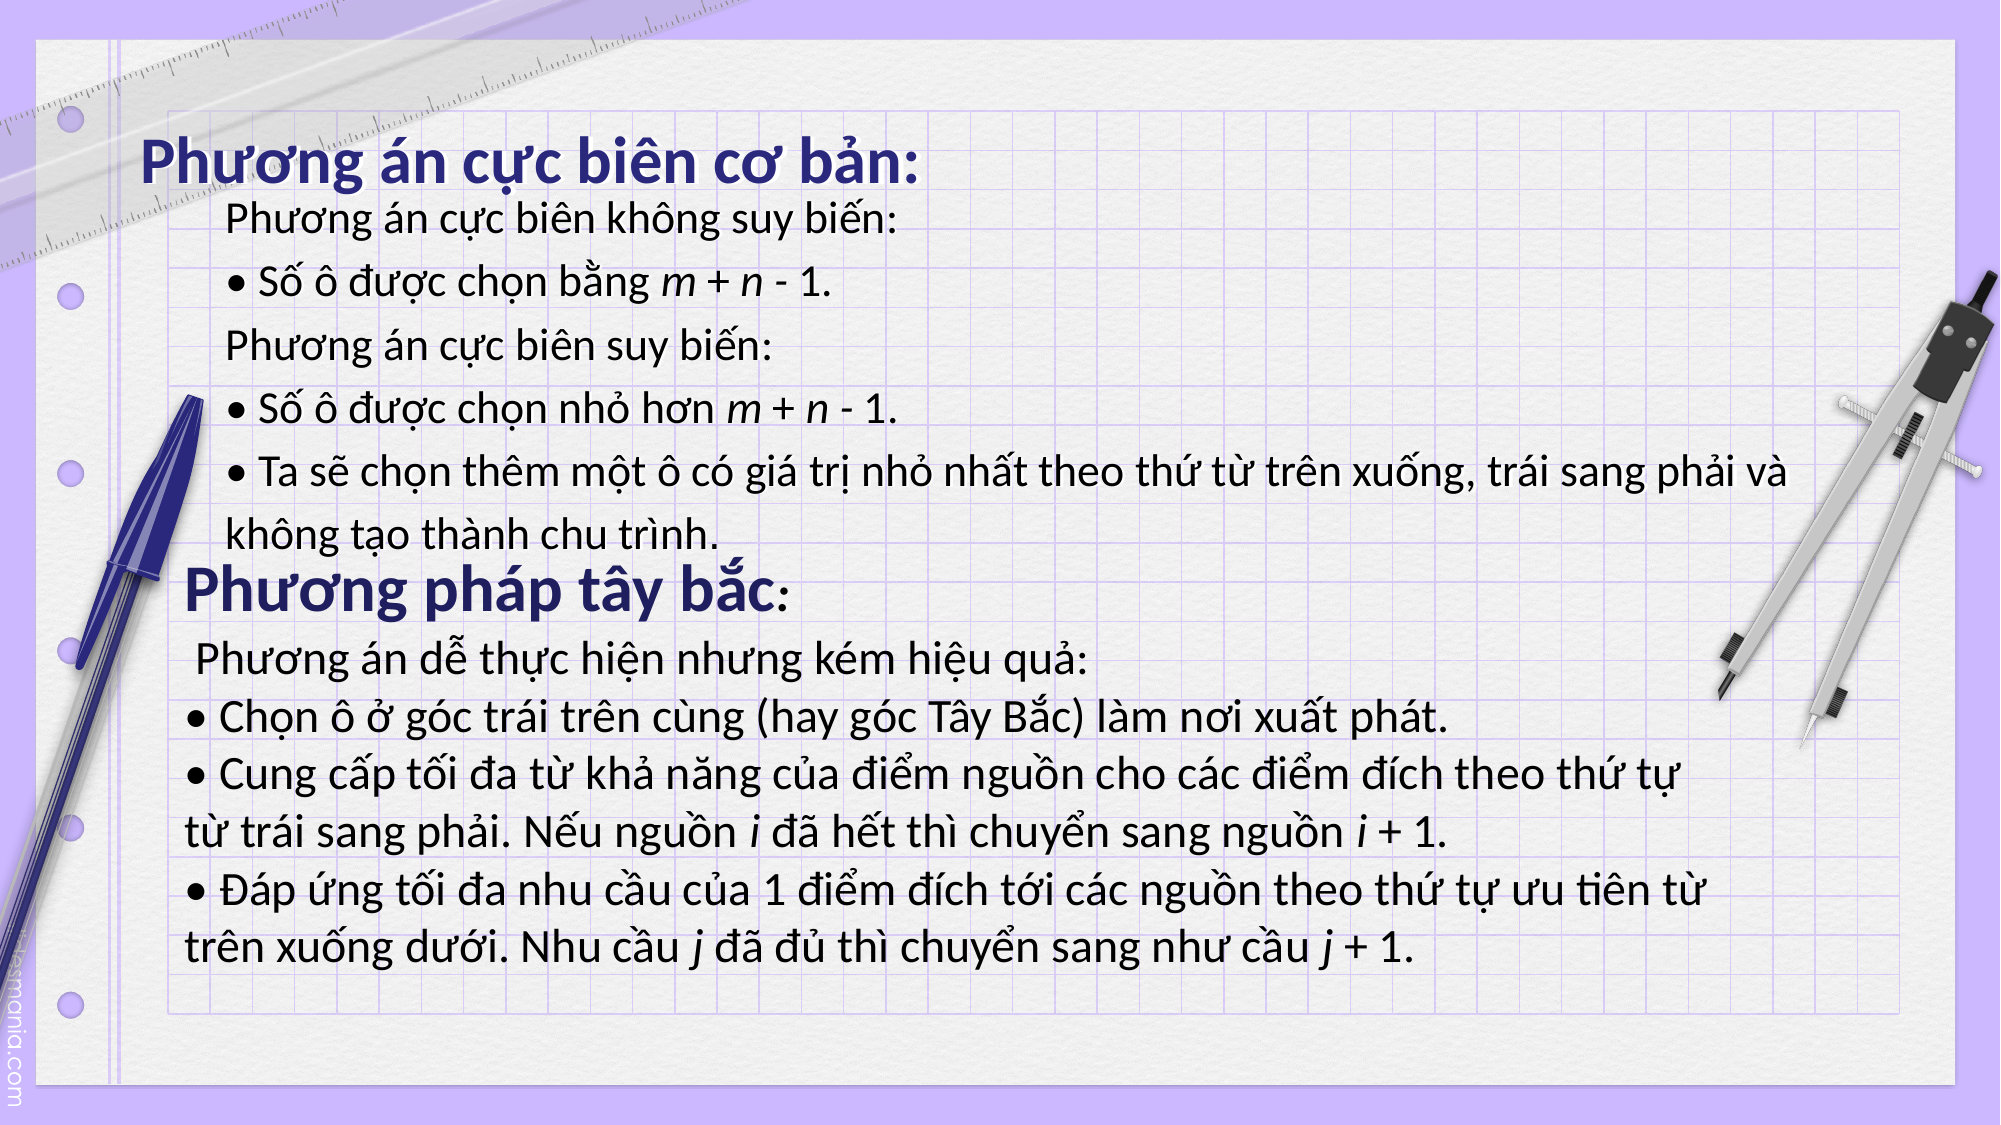

# Phương án cực biên cơ bản:
Phương án cực biên không suy biến:
• Số ô được chọn bằng m + n - 1.
Phương án cực biên suy biến:
• Số ô được chọn nhỏ hơn m + n - 1.
• Ta sẽ chọn thêm một ô có giá trị nhỏ nhất theo thứ từ trên xuống, trái sang phải và không tạo thành chu trình.
Phương pháp tây bắc:
 Phương án dễ thực hiện nhưng kém hiệu quả:
• Chọn ô ở góc trái trên cùng (hay góc Tây Bắc) làm nơi xuất phát.
• Cung cấp tối đa từ khả năng của điểm nguồn cho các điểm đích theo thứ tự từ trái sang phải. Nếu nguồn i đã hết thì chuyển sang nguồn i + 1.
• Đáp ứng tối đa nhu cầu của 1 điểm đích tới các nguồn theo thứ tự ưu tiên từ trên xuống dưới. Nhu cầu j đã đủ thì chuyển sang như cầu j + 1.